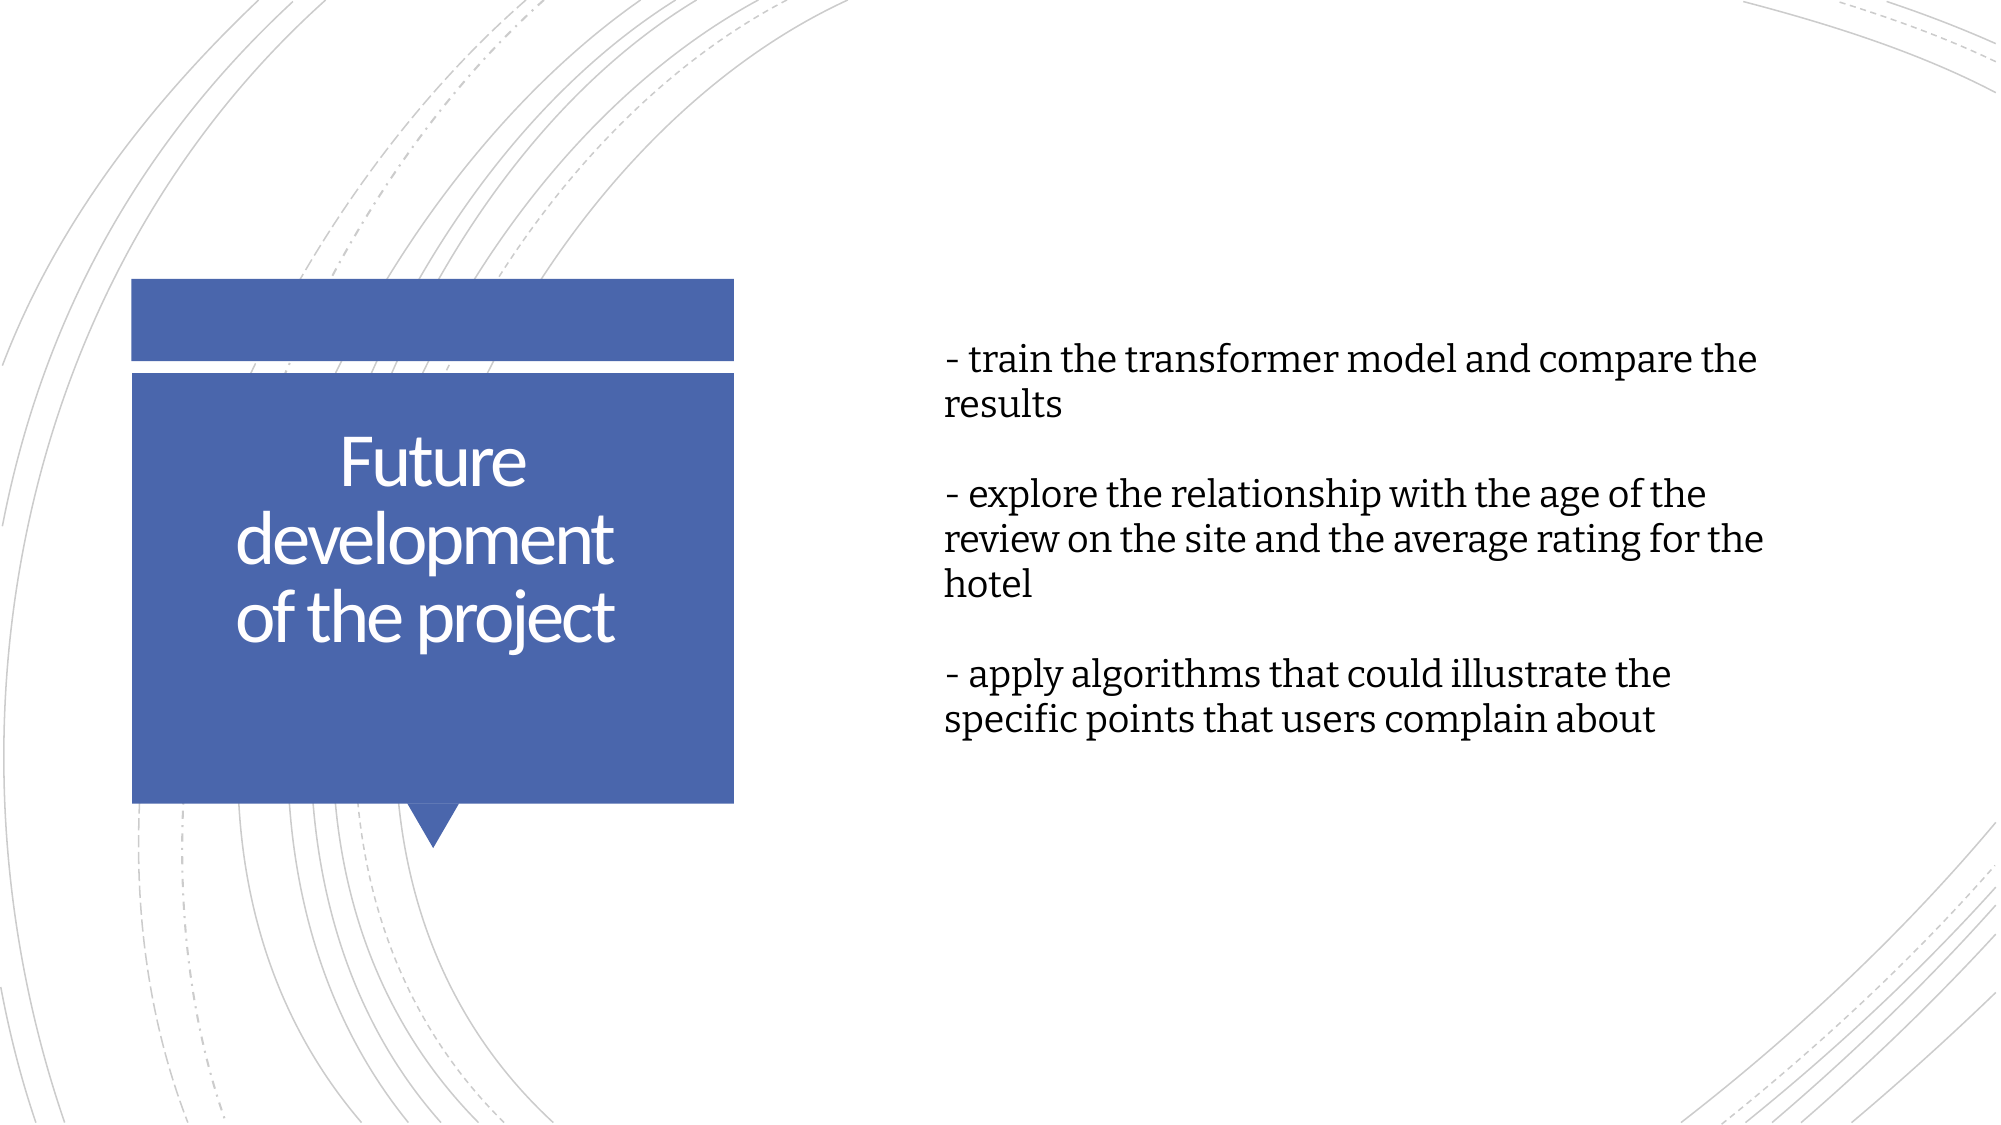

- train the transformer model and compare the results
- explore the relationship with the age of the review on the site and the average rating for the hotel
- apply algorithms that could illustrate the specific points that users complain about

# Future development of the project